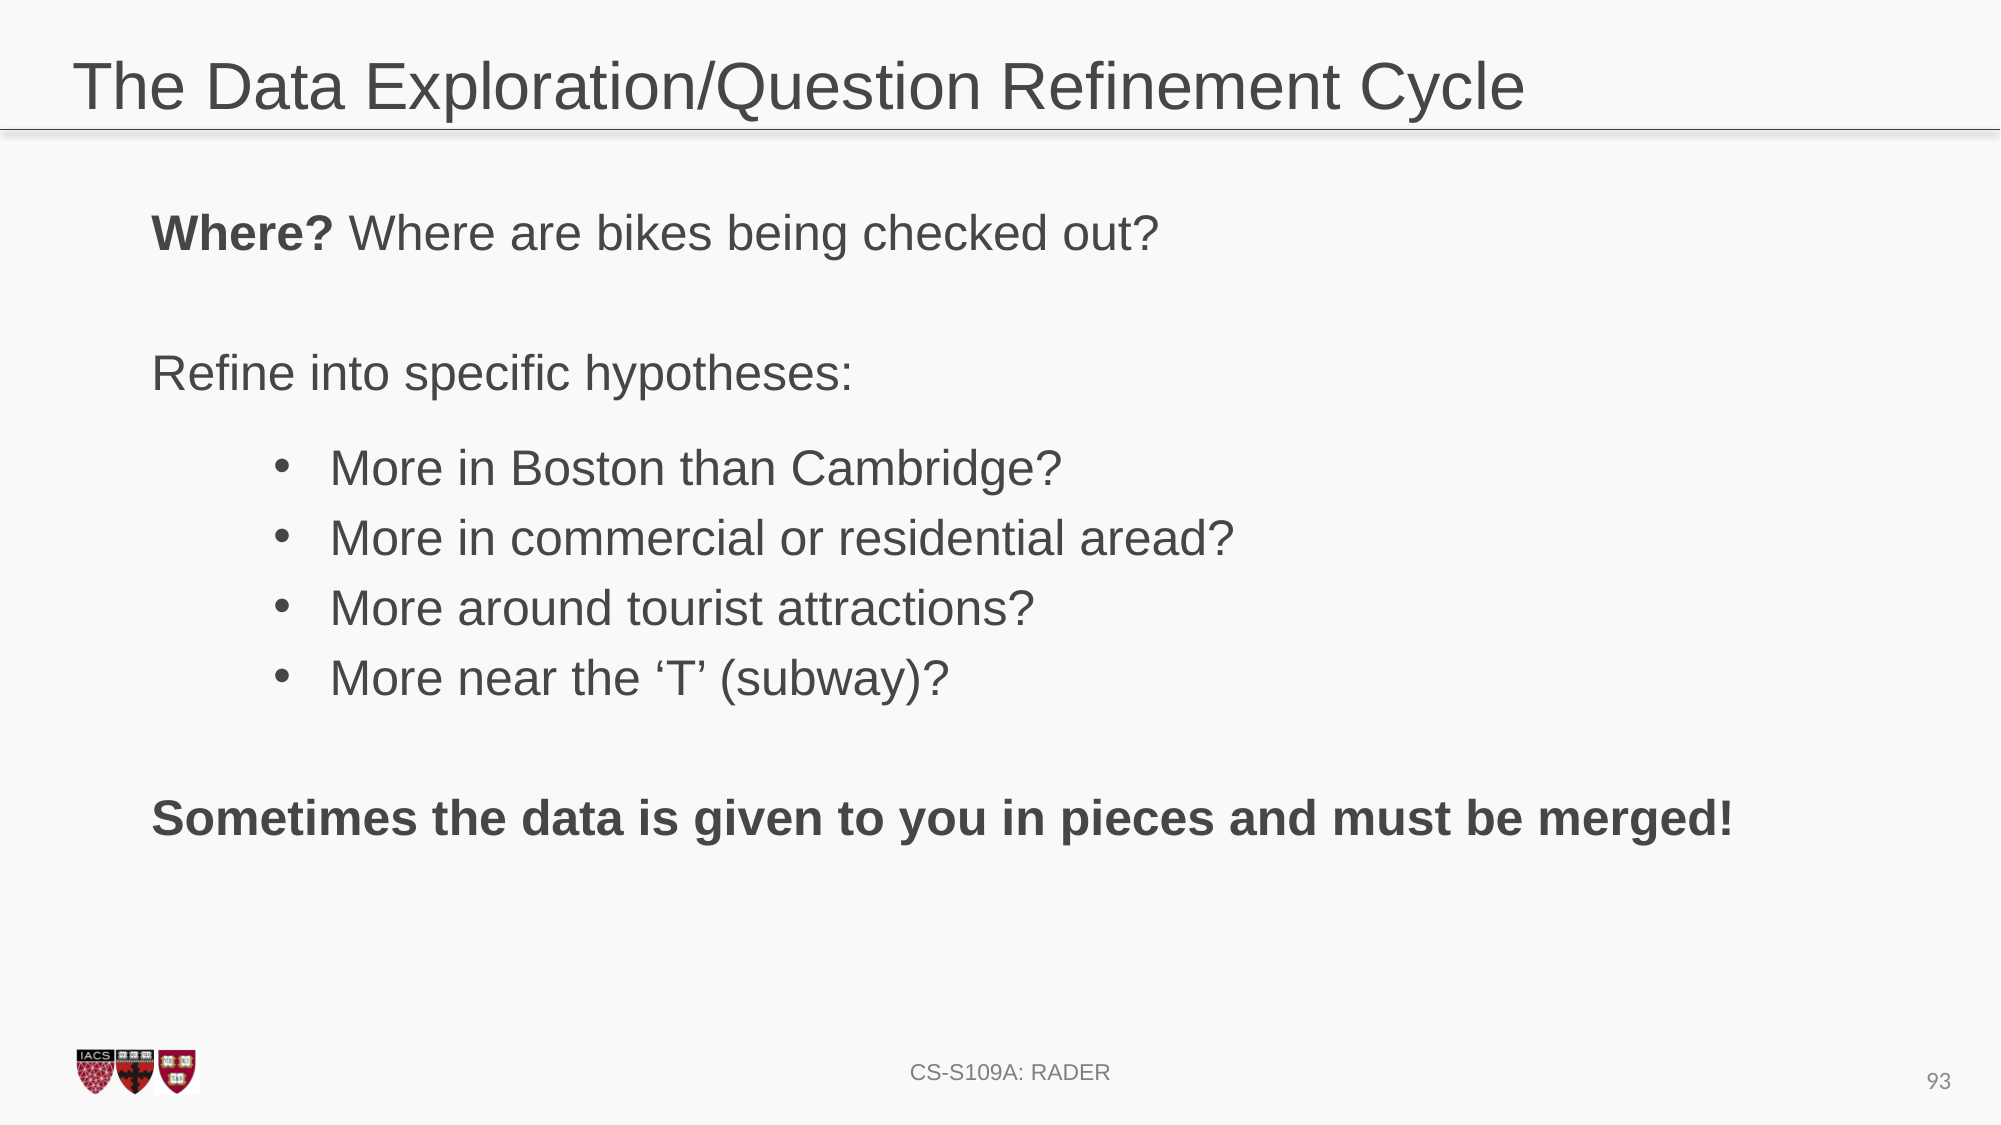

# The Data Exploration/Question Refinement Cycle
Where? Where are bikes being checked out?

Refine into specific hypotheses:
More in Boston than Cambridge?
More in commercial or residential aread?
More around tourist attractions?
More near the ‘T’ (subway)?

Sometimes the data is given to you in pieces and must be merged!

93